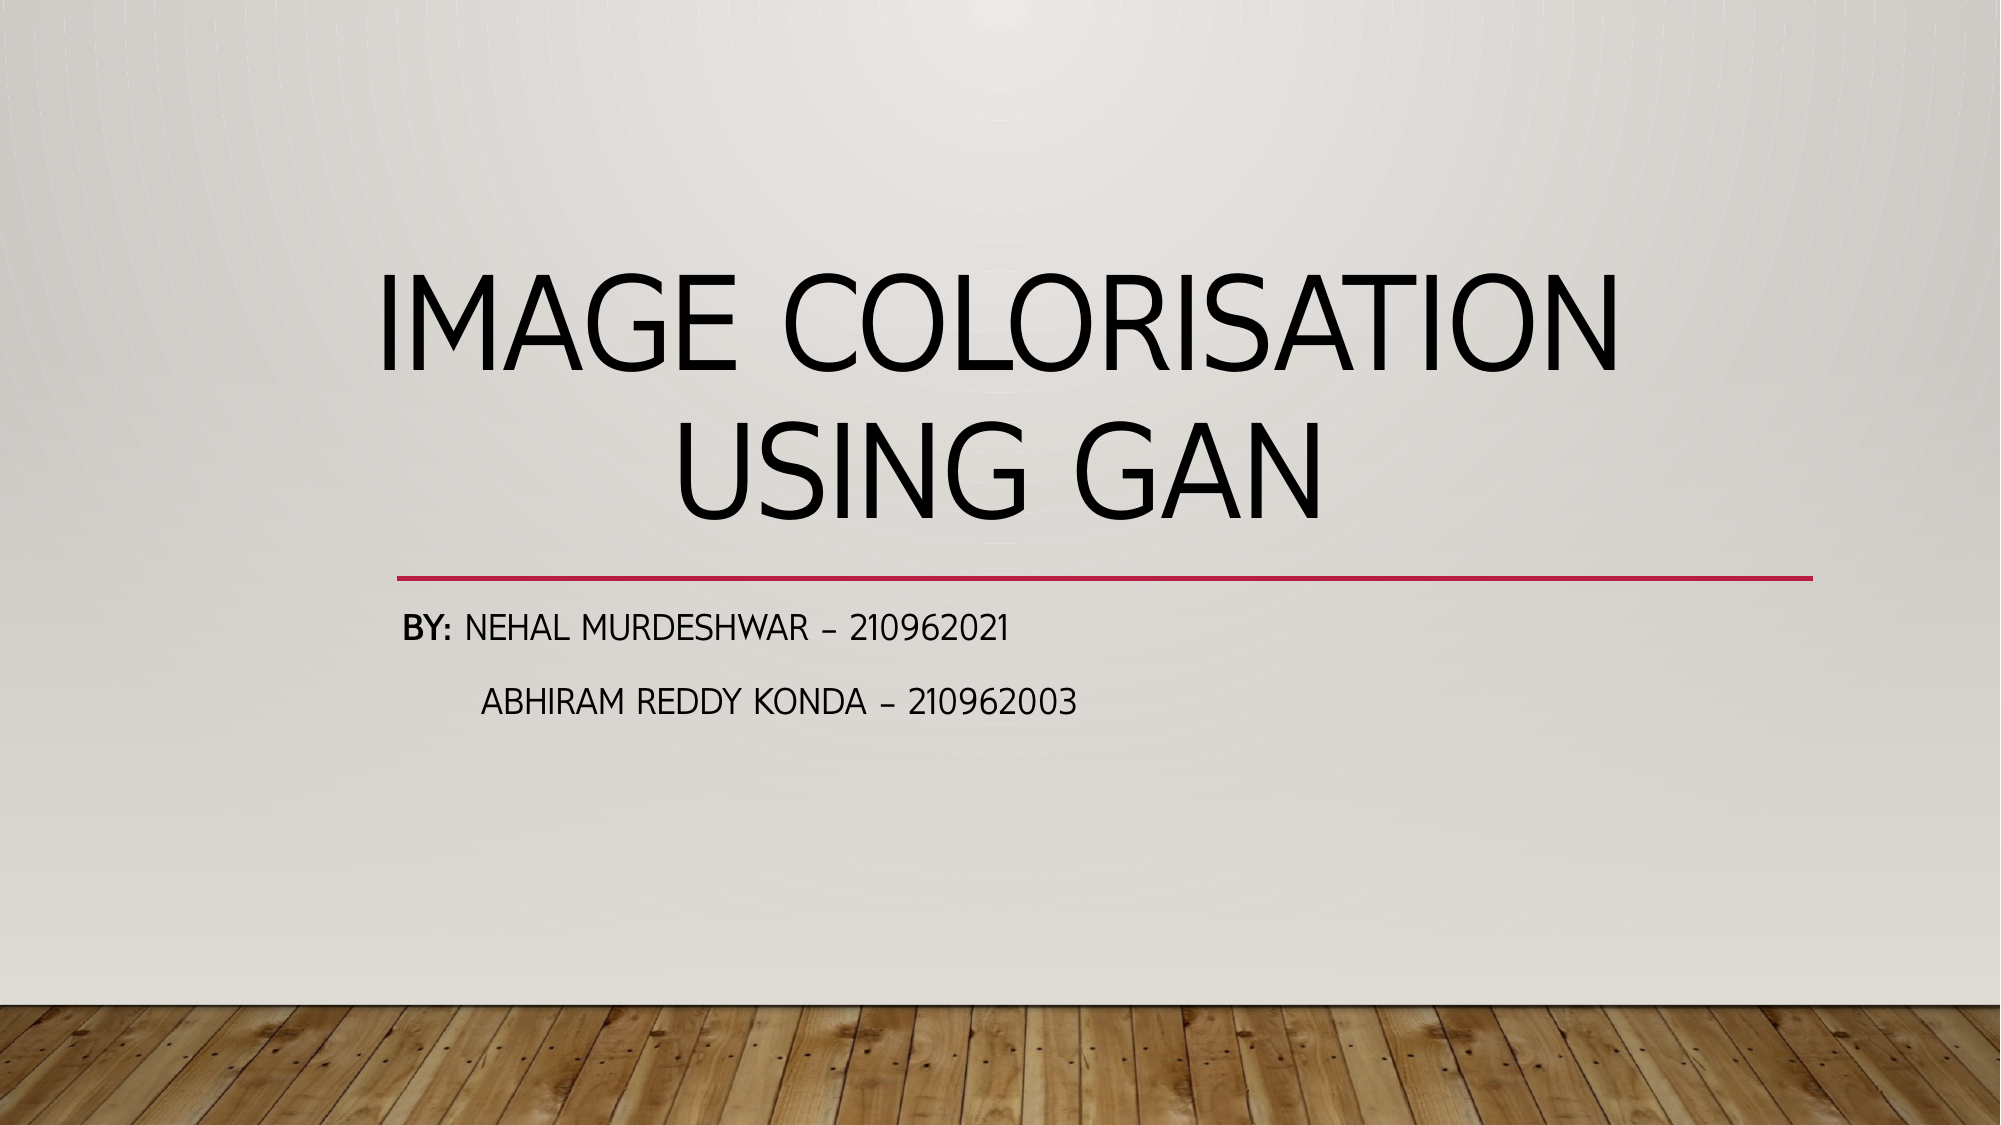

# Image colorisation using GAN
By: Nehal murdeshwar – 210962021
       Abhiram Reddy Konda – 210962003